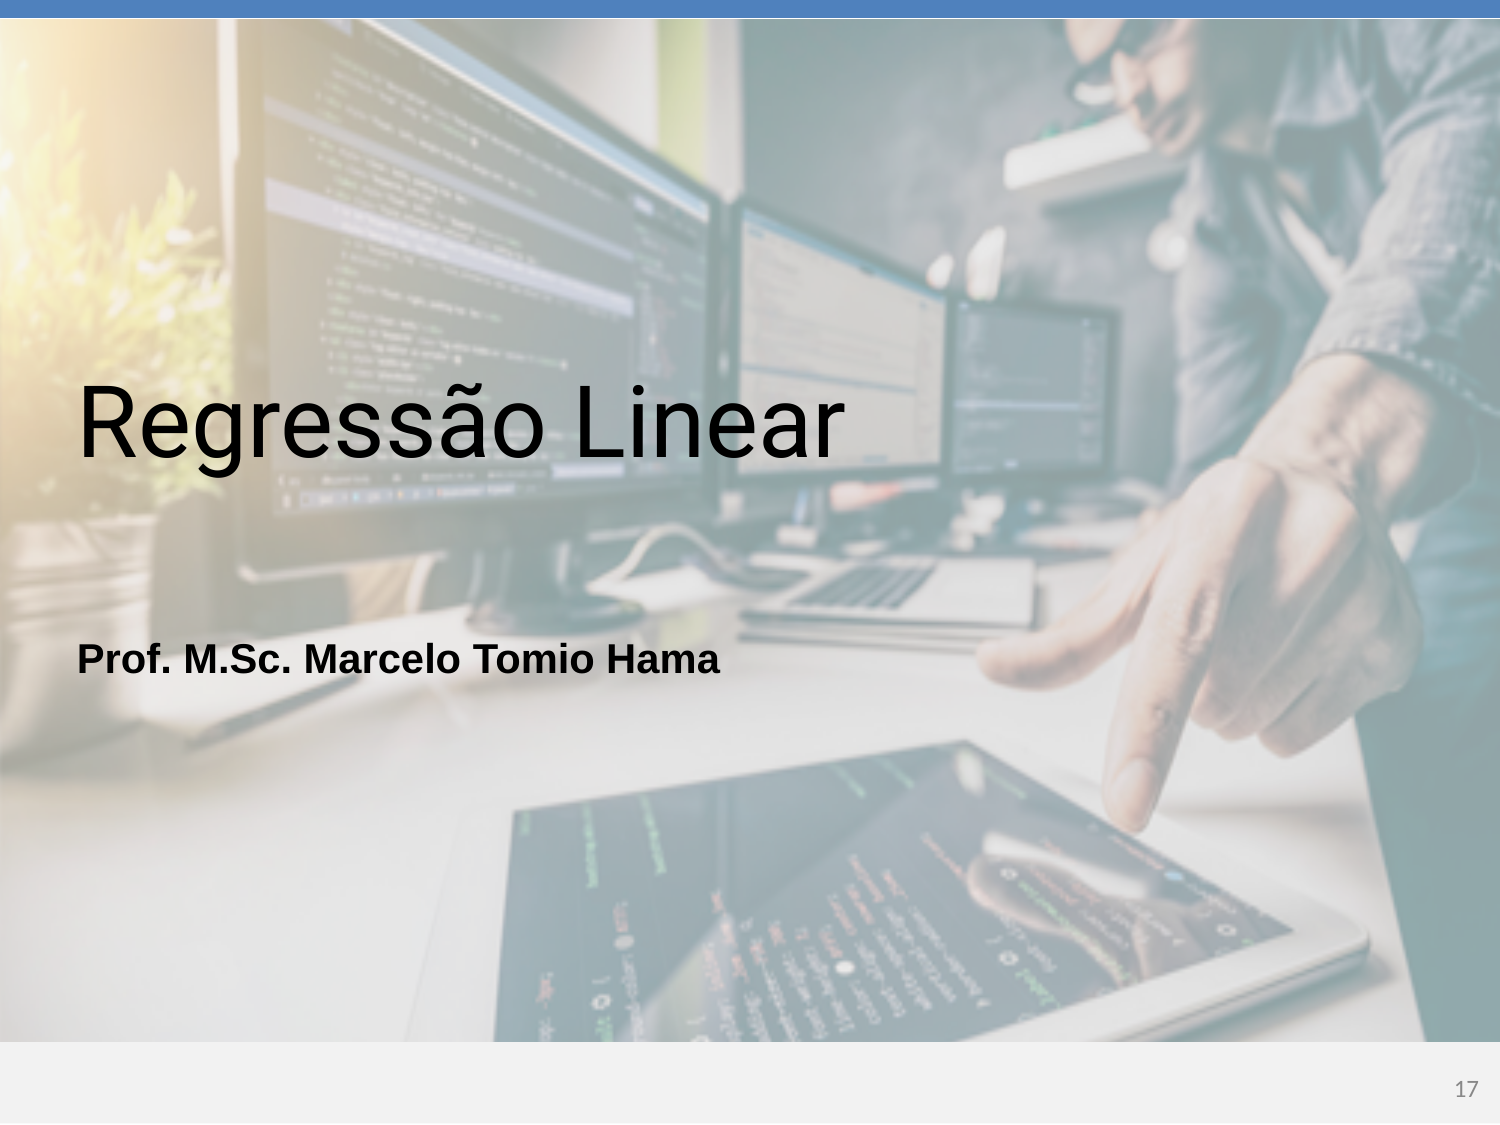

# Regressão Linear
Prof. M.Sc. Marcelo Tomio Hama
17